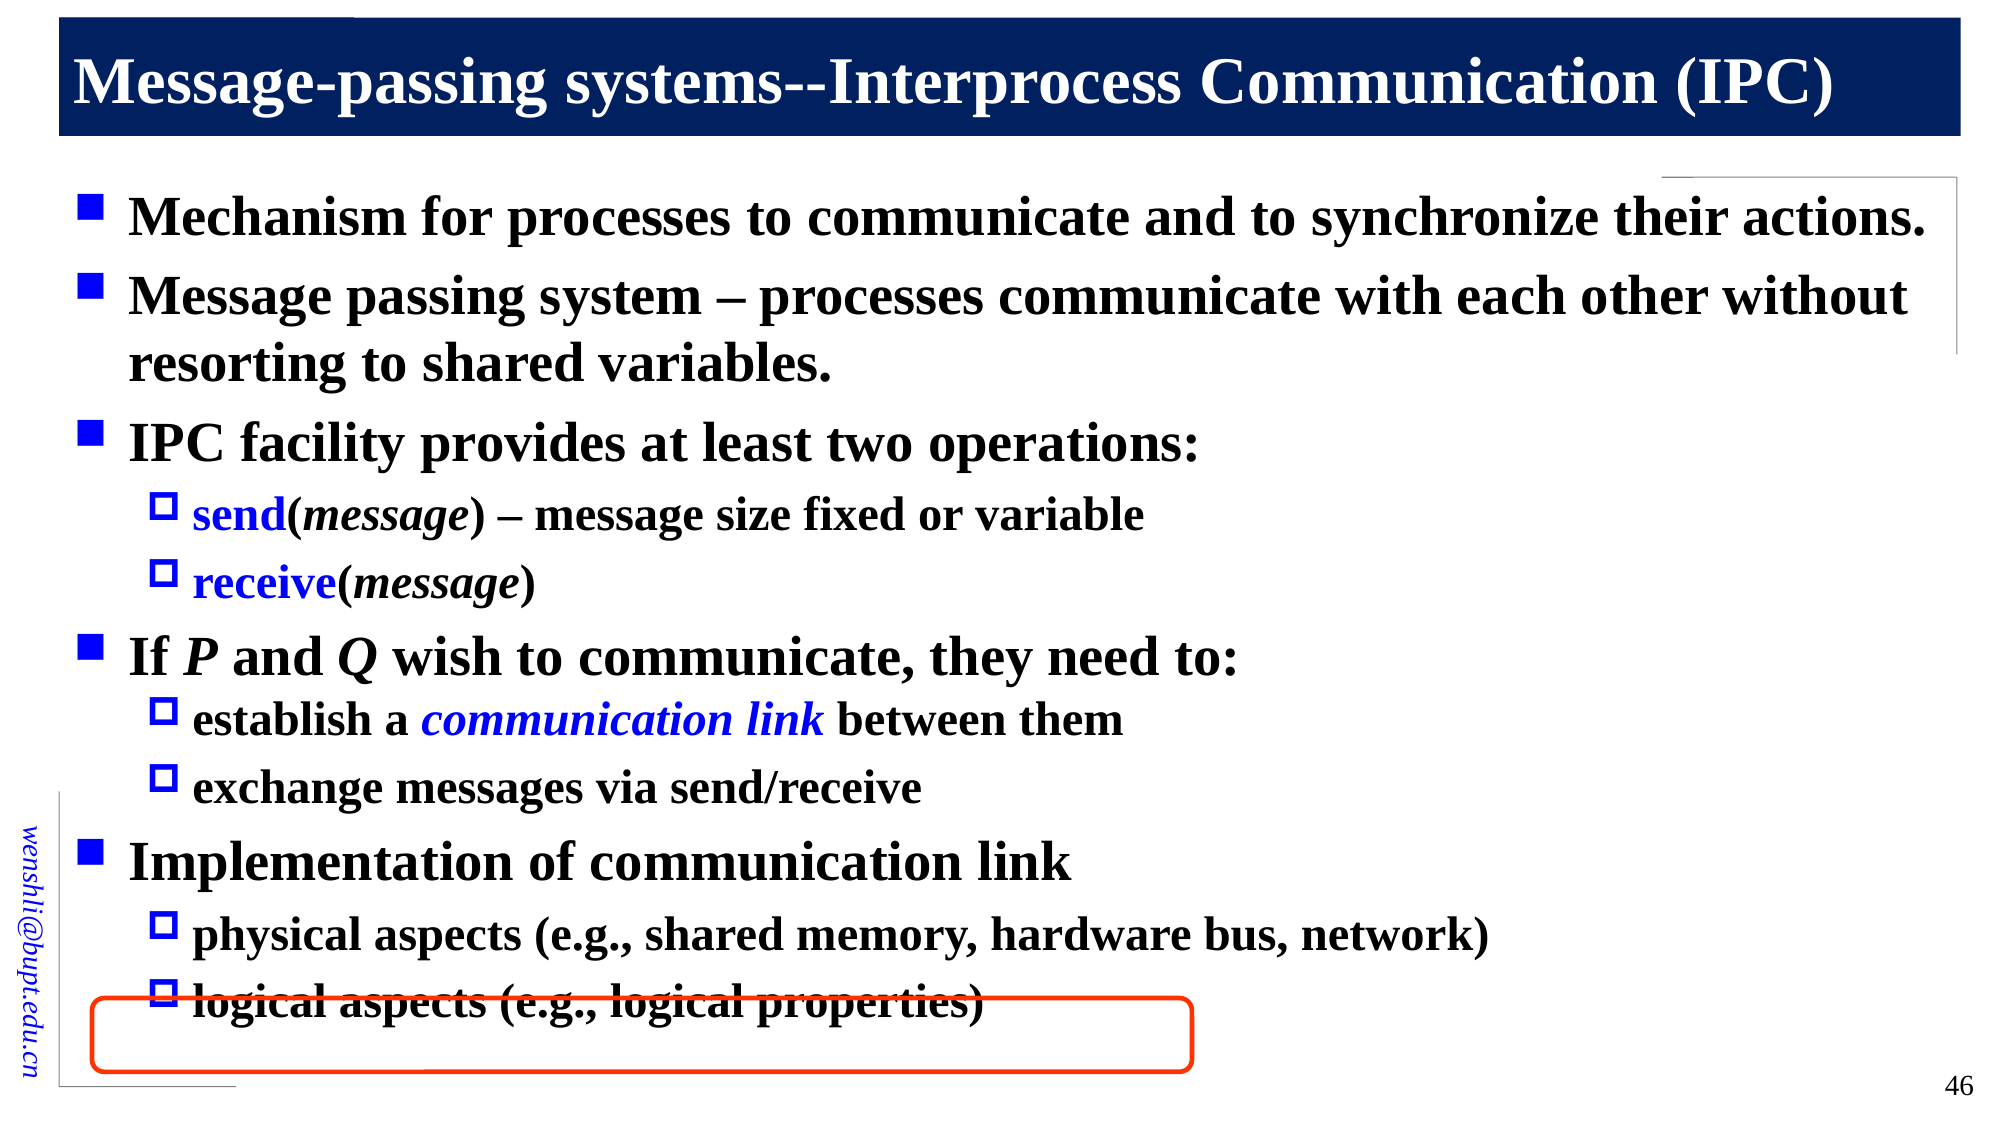

# Message-passing systems--Interprocess Communication (IPC)
Mechanism for processes to communicate and to synchronize their actions.
Message passing system – processes communicate with each other without resorting to shared variables.
IPC facility provides at least two operations:
send(message) – message size fixed or variable
receive(message)
If P and Q wish to communicate, they need to:
establish a communication link between them
exchange messages via send/receive
Implementation of communication link
physical aspects (e.g., shared memory, hardware bus, network)
logical aspects (e.g., logical properties)

46